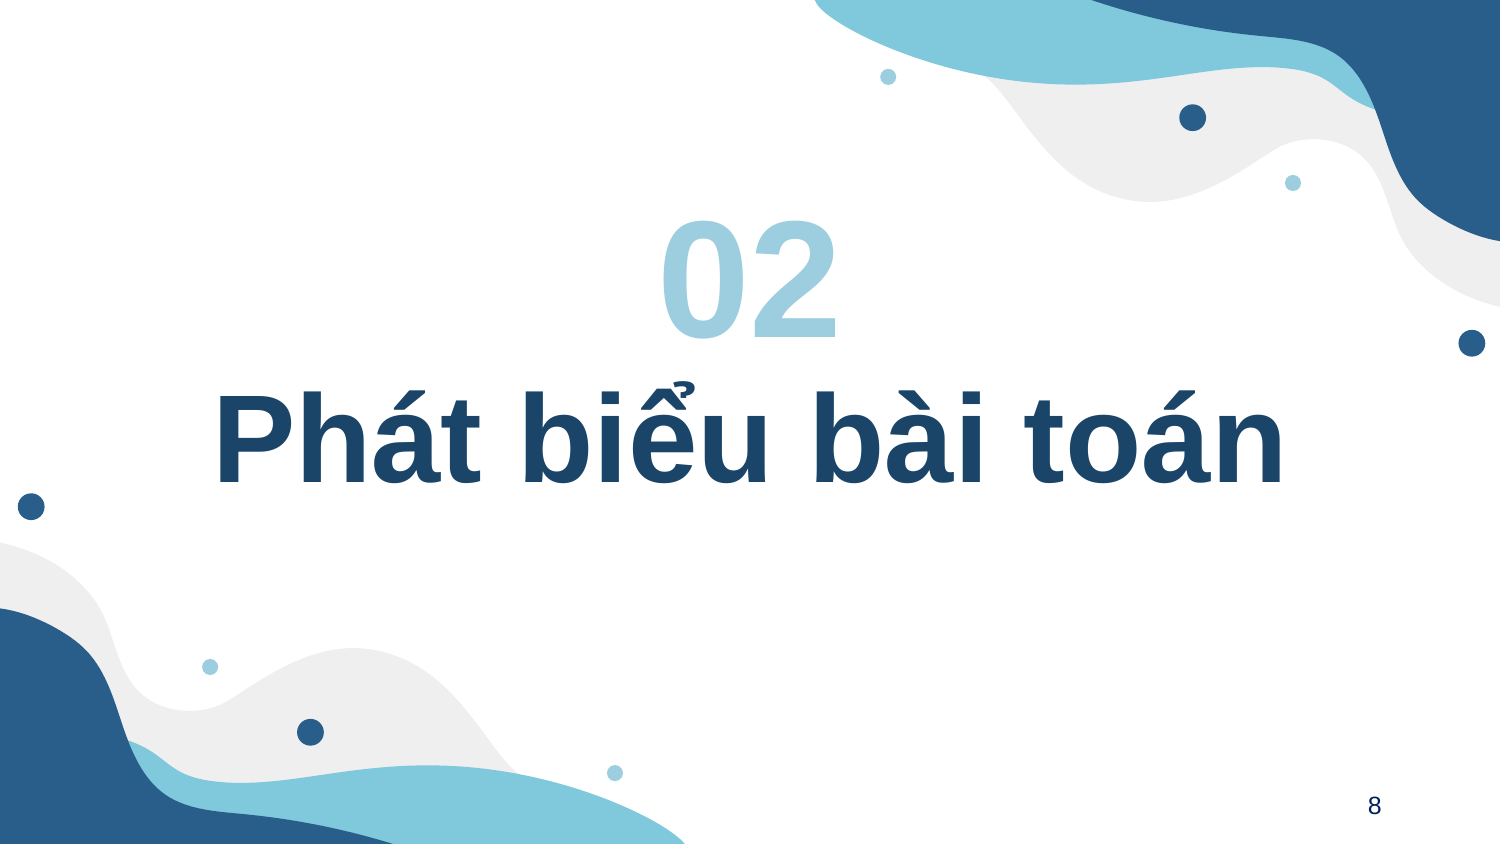

02
# Phát biểu bài toán
8